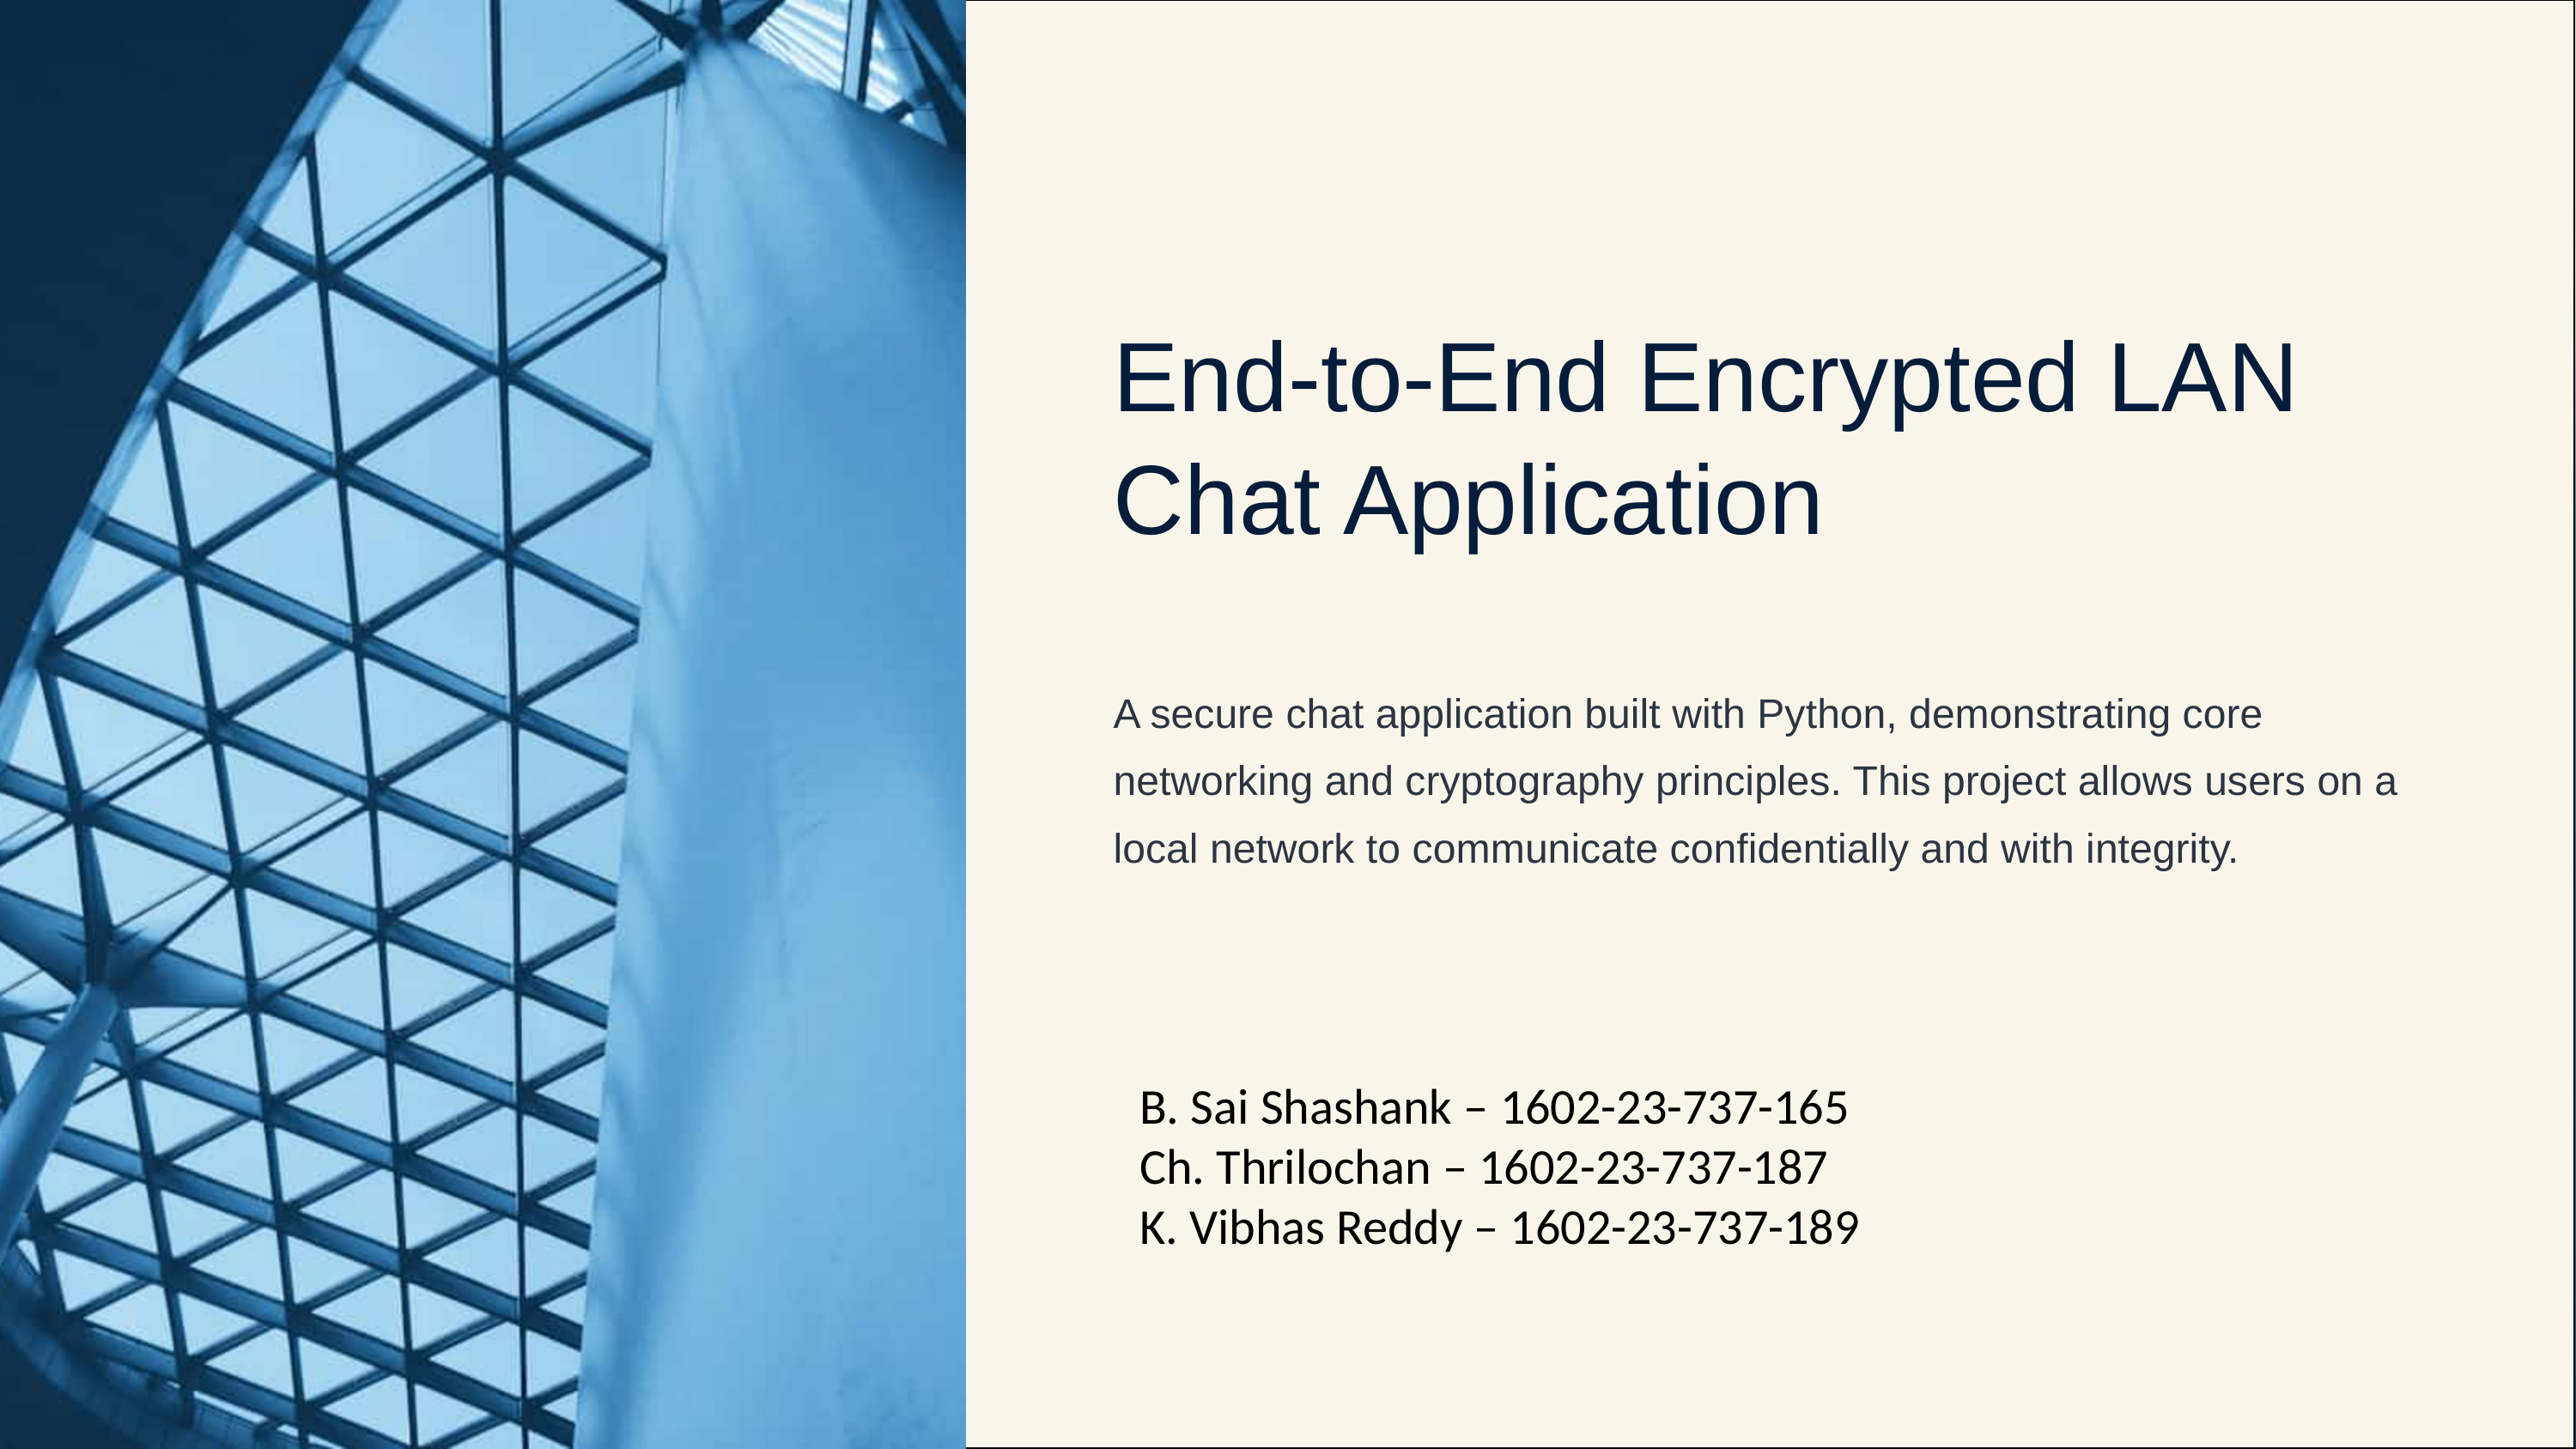

End-to-End Encrypted LAN Chat Application
A secure chat application built with Python, demonstrating core networking and cryptography principles. This project allows users on a local network to communicate confidentially and with integrity.
B. Sai Shashank – 1602-23-737-165
Ch. Thrilochan – 1602-23-737-187
K. Vibhas Reddy – 1602-23-737-189